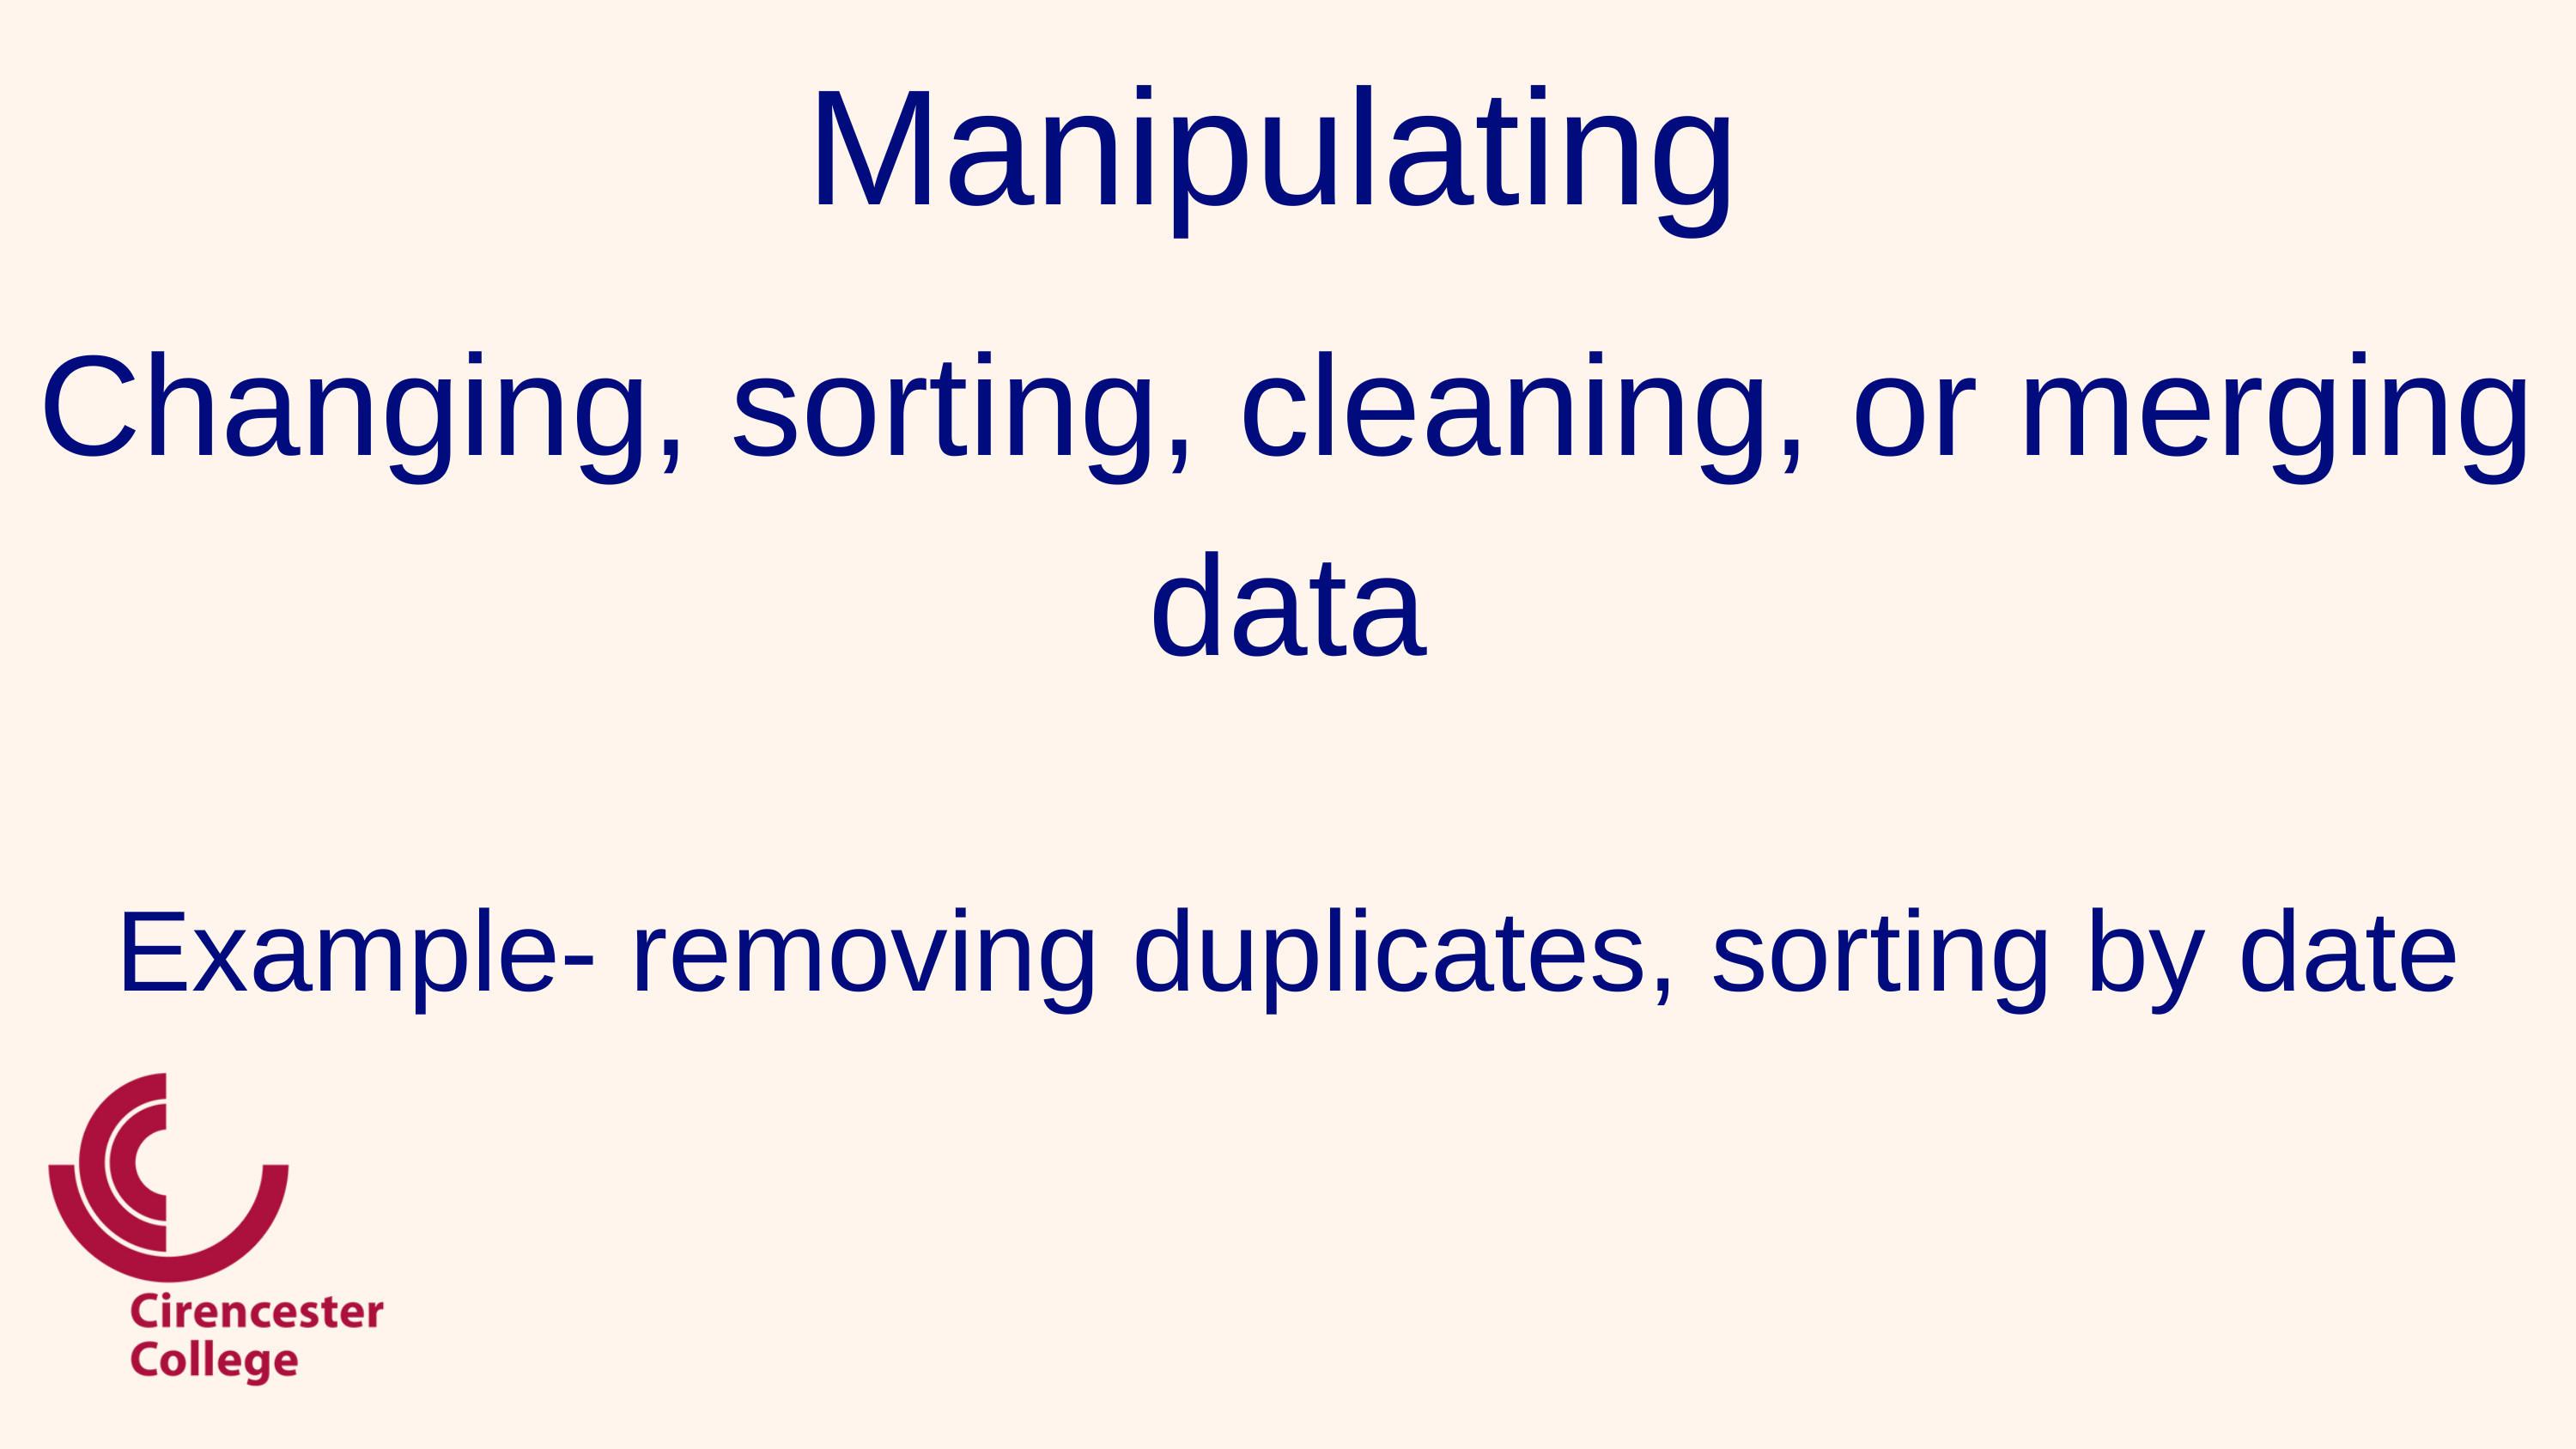

Manipulating
Changing, sorting, cleaning, or merging data
Example- removing duplicates, sorting by date